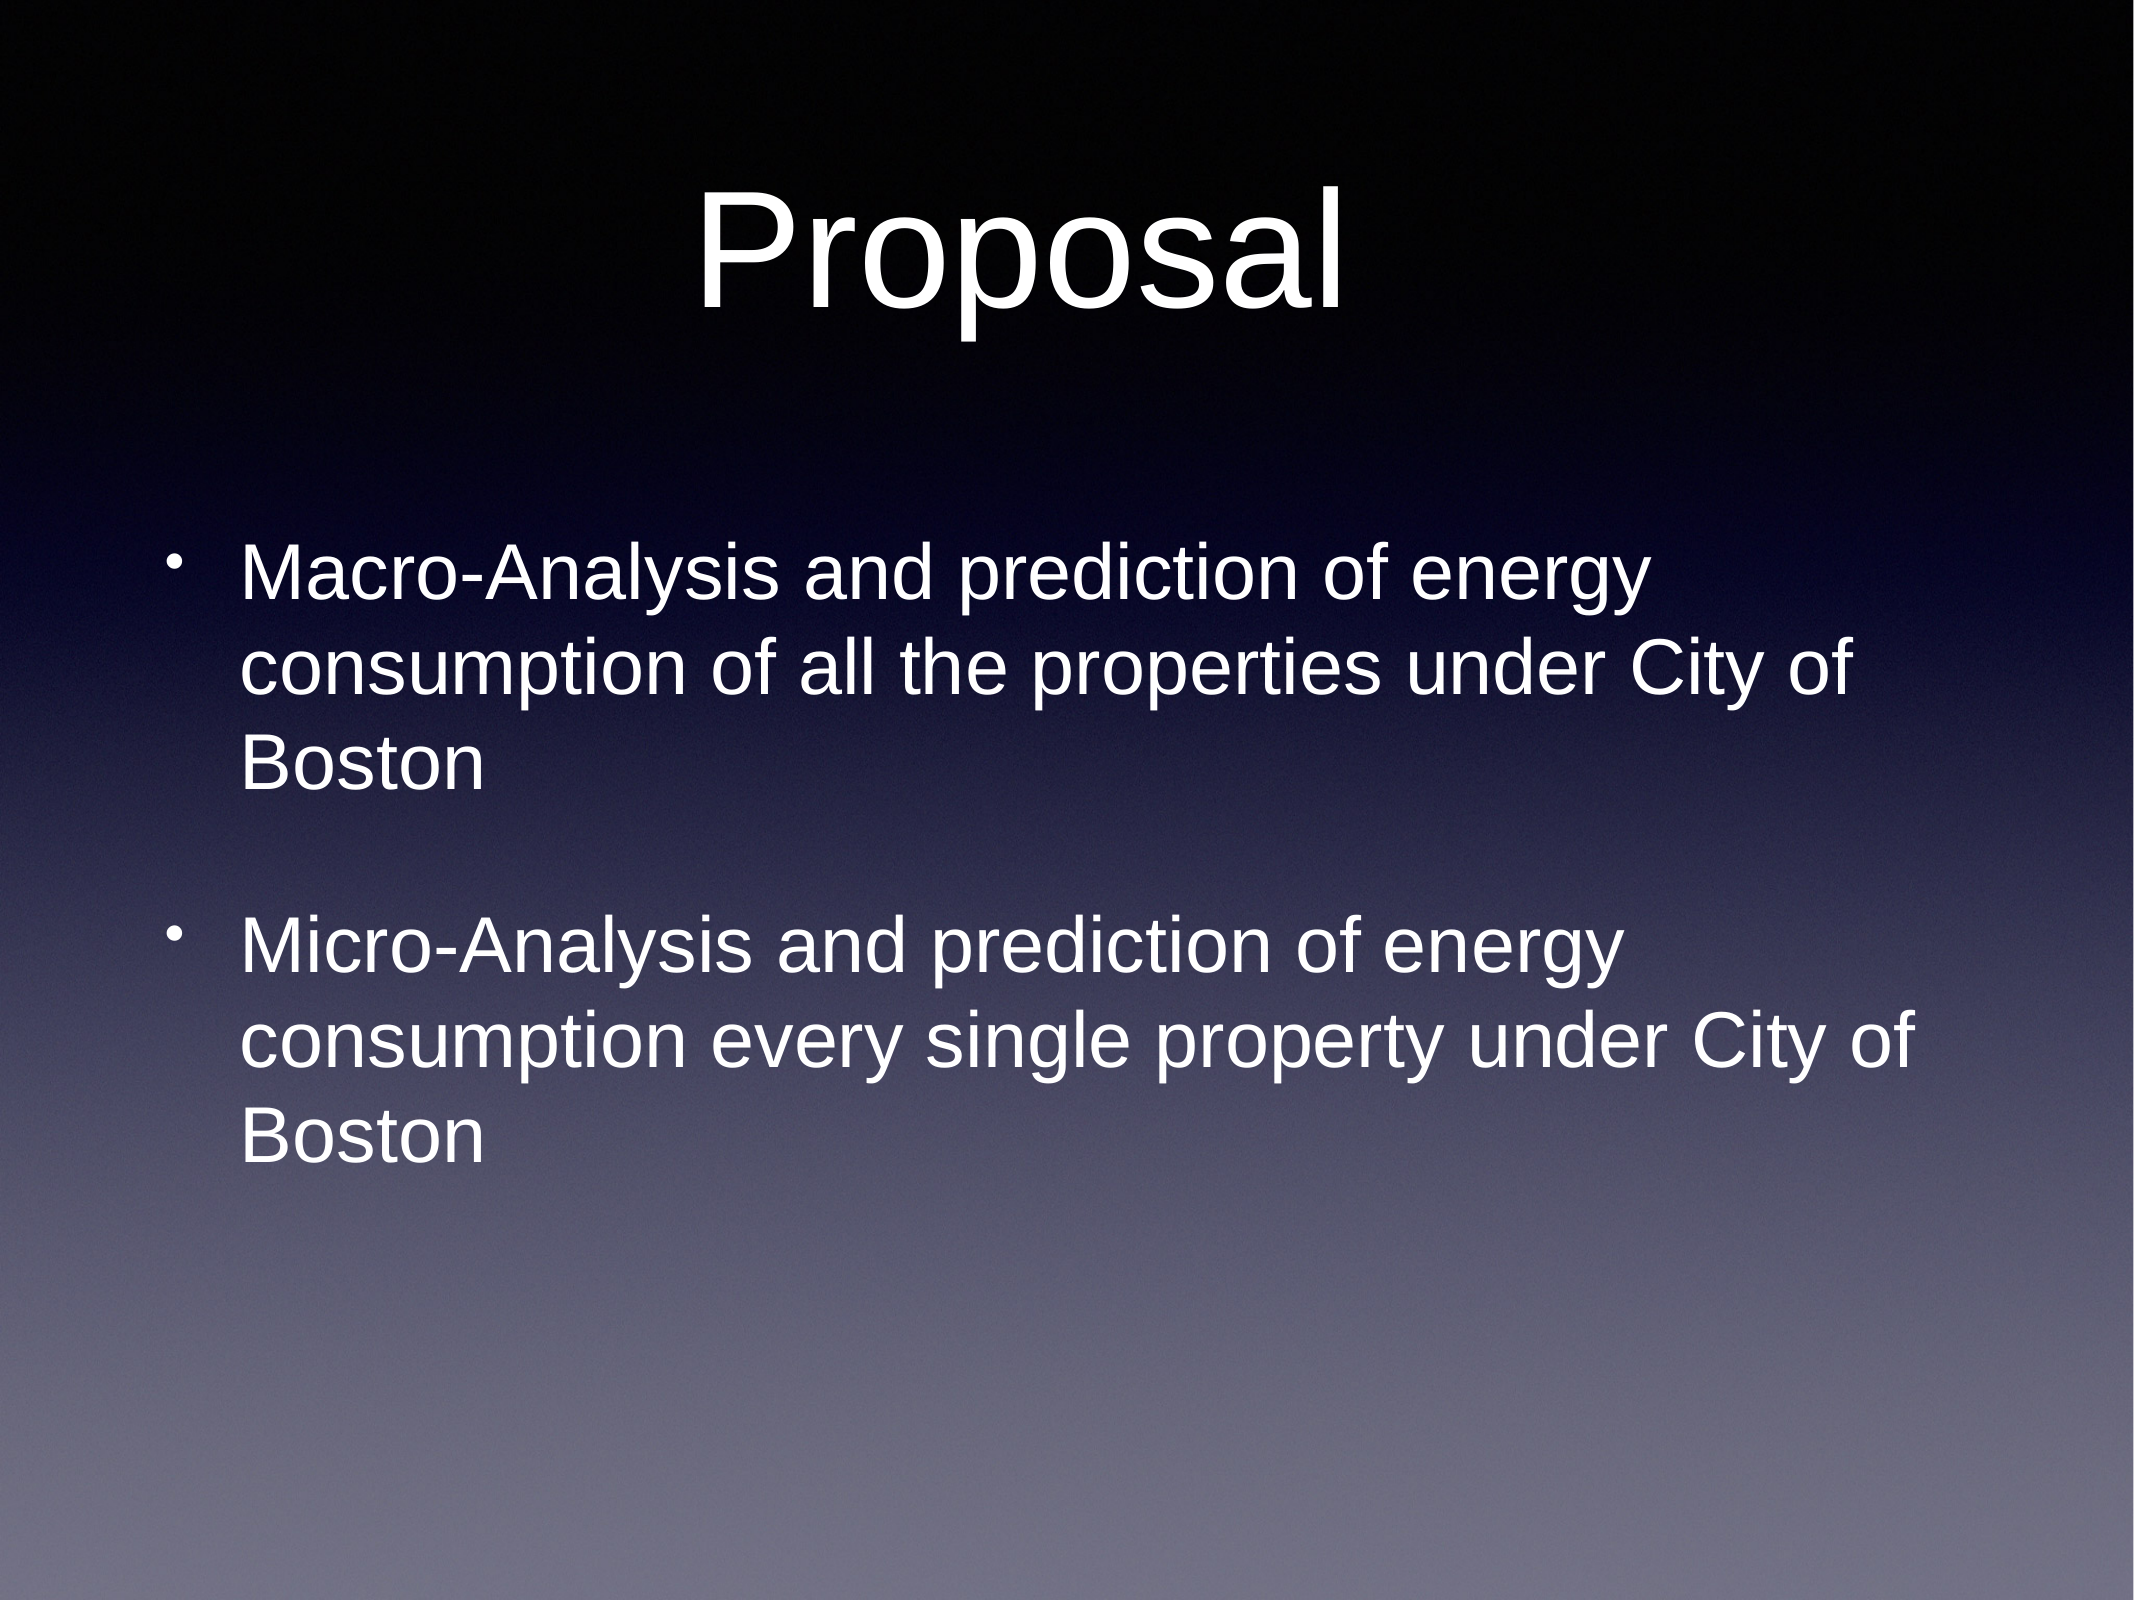

# Proposal
Macro-Analysis and prediction of energy consumption of all the properties under City of Boston
Micro-Analysis and prediction of energy consumption every single property under City of Boston